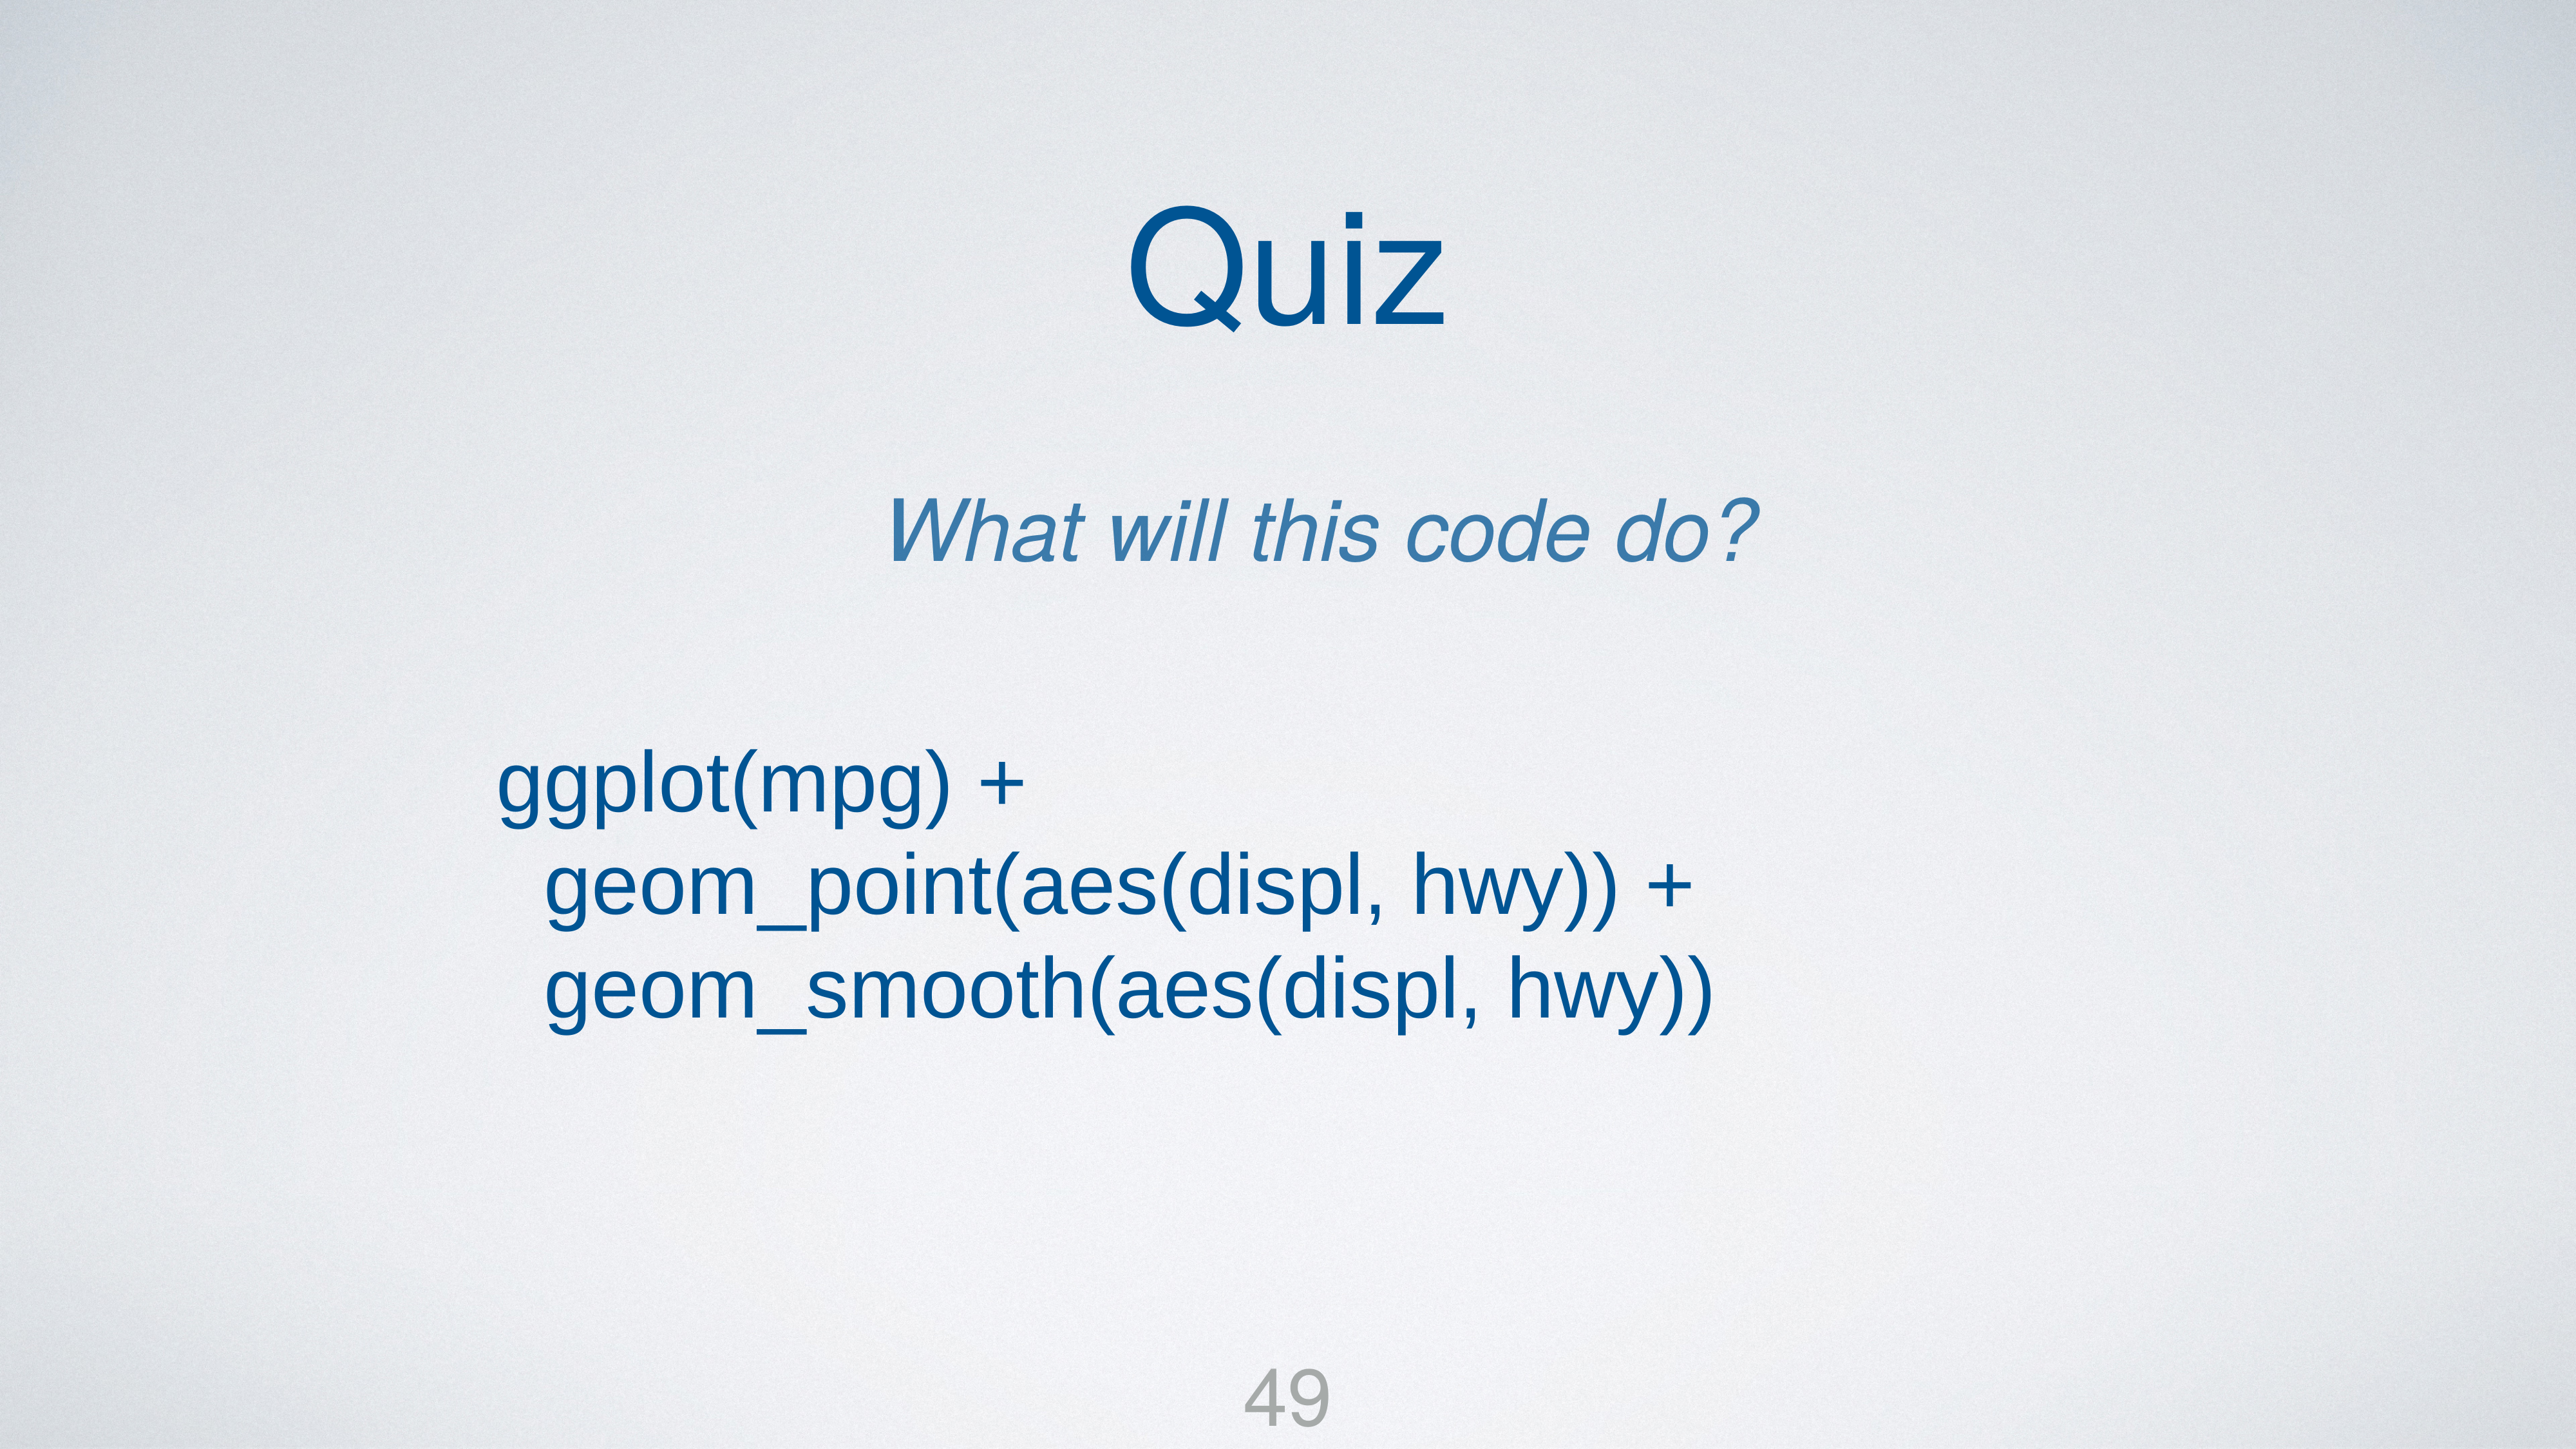

Quiz
What will this code do?
ggplot(mpg) +
  geom_point(aes(displ, hwy)) +
  geom_smooth(aes(displ, hwy))
49